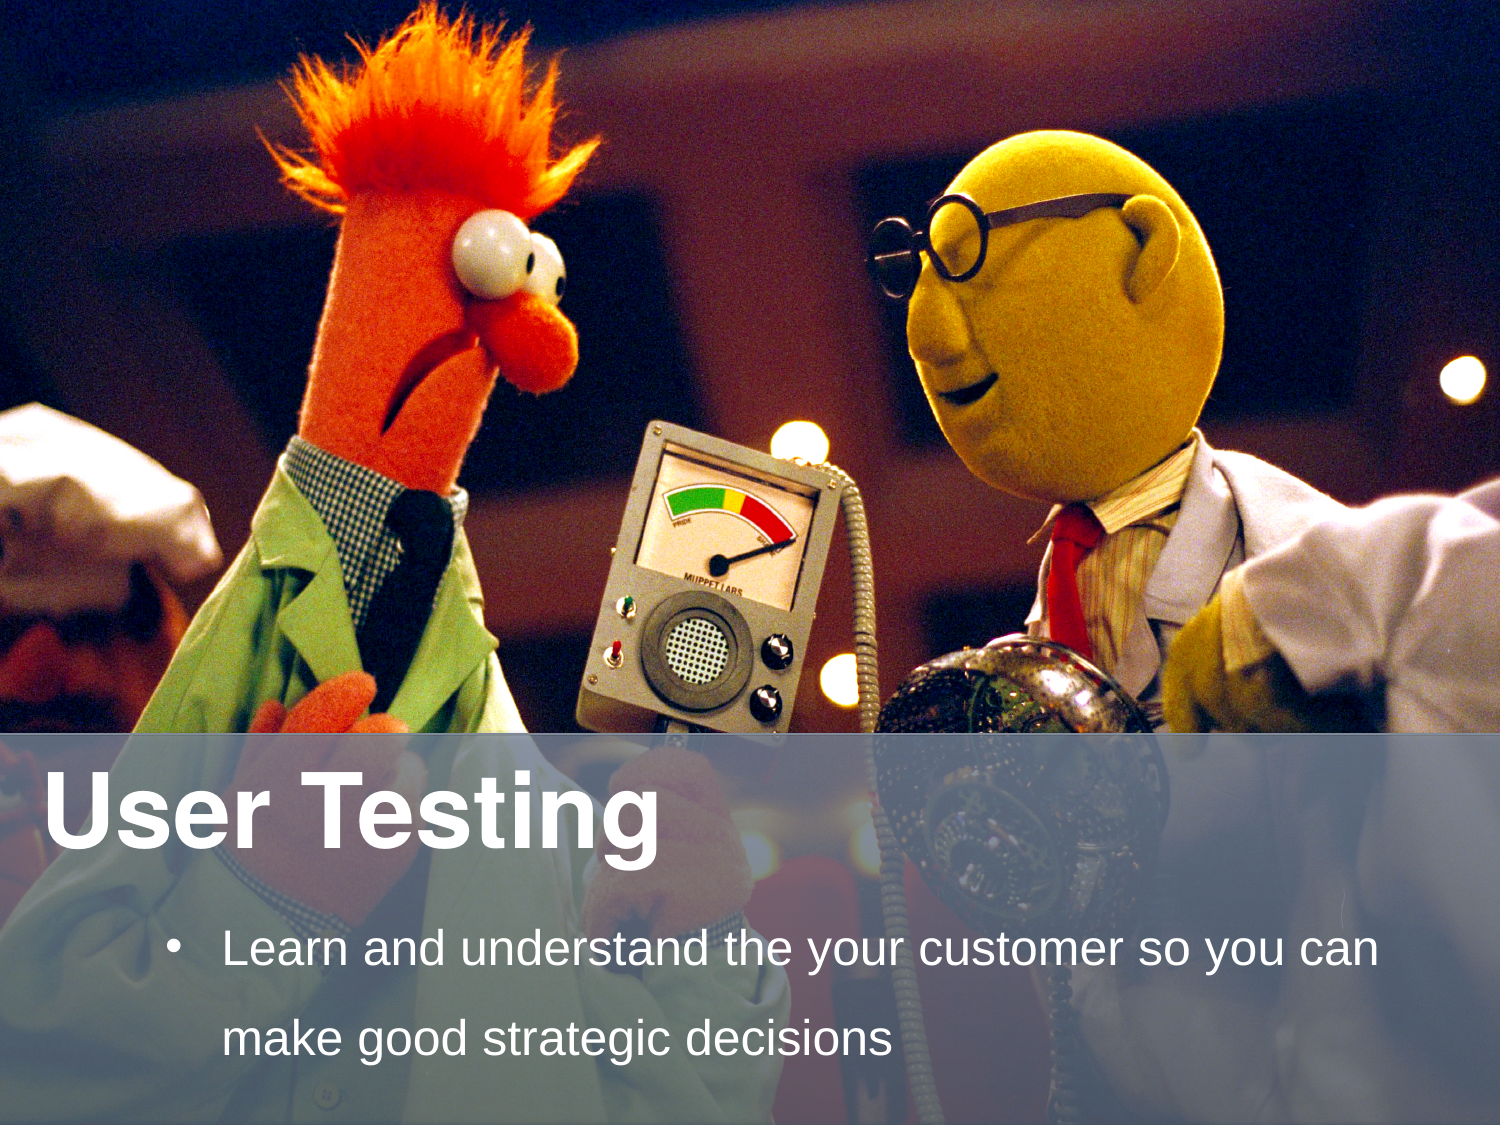

# User Testing
Learn and understand the your customer so you can make good strategic decisions